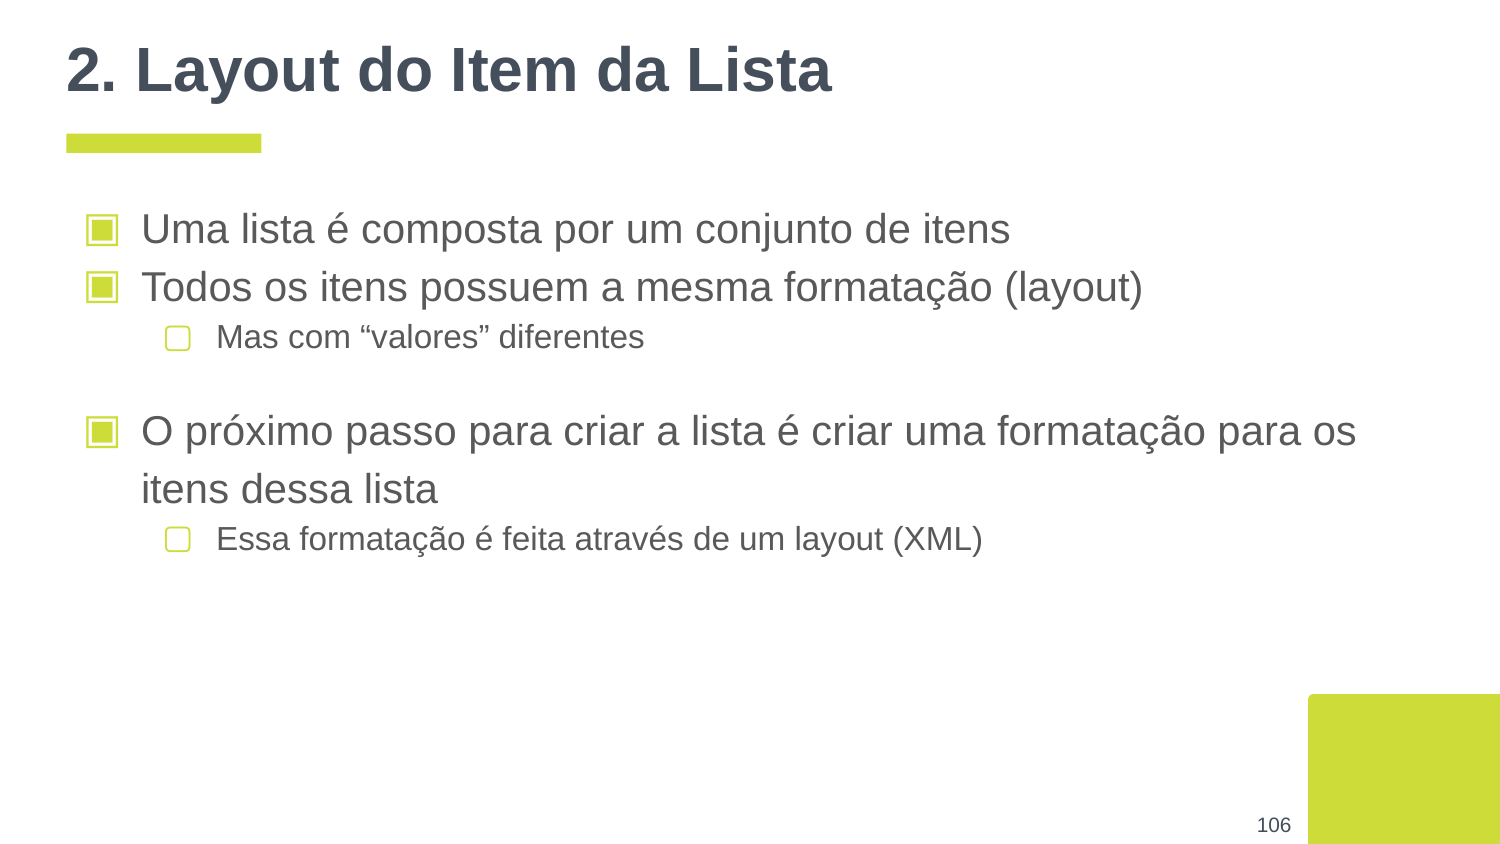

# 2. Layout do Item da Lista
Uma lista é composta por um conjunto de itens
Todos os itens possuem a mesma formatação (layout)
Mas com “valores” diferentes
O próximo passo para criar a lista é criar uma formatação para os itens dessa lista
Essa formatação é feita através de um layout (XML)
106